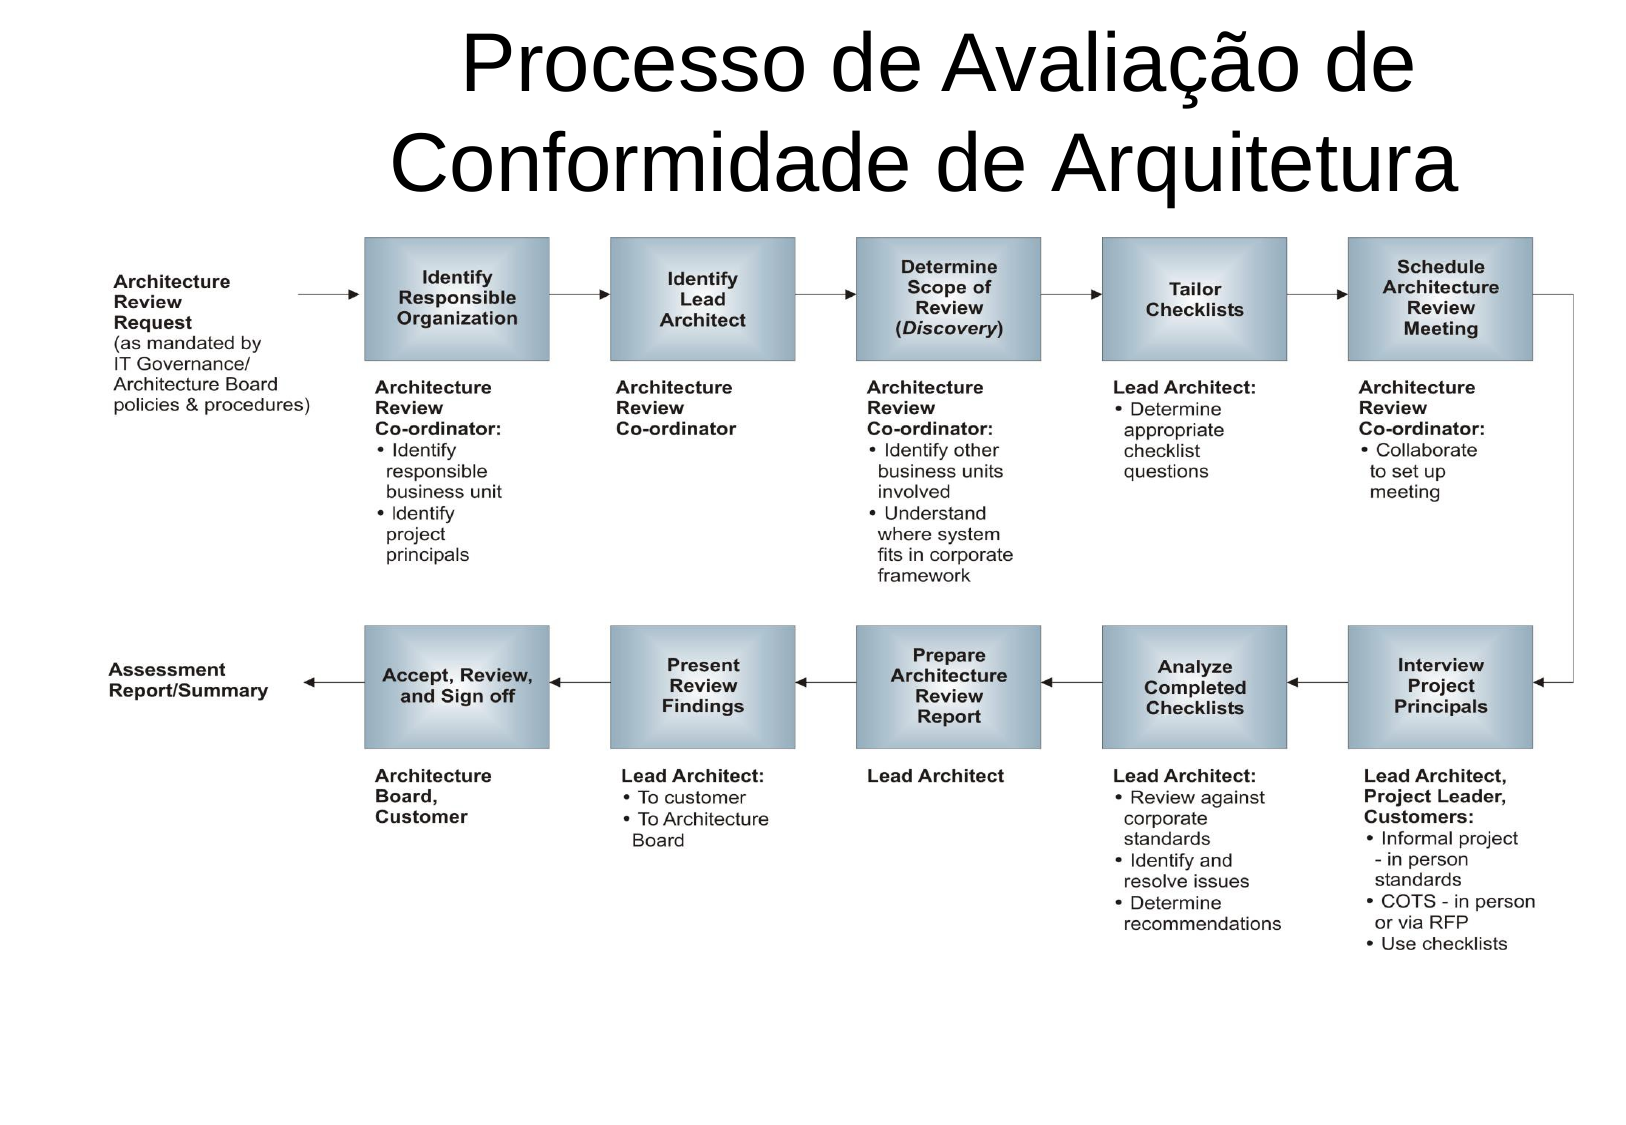

# Processo de Avaliação de  Conformidade de Arquitetura